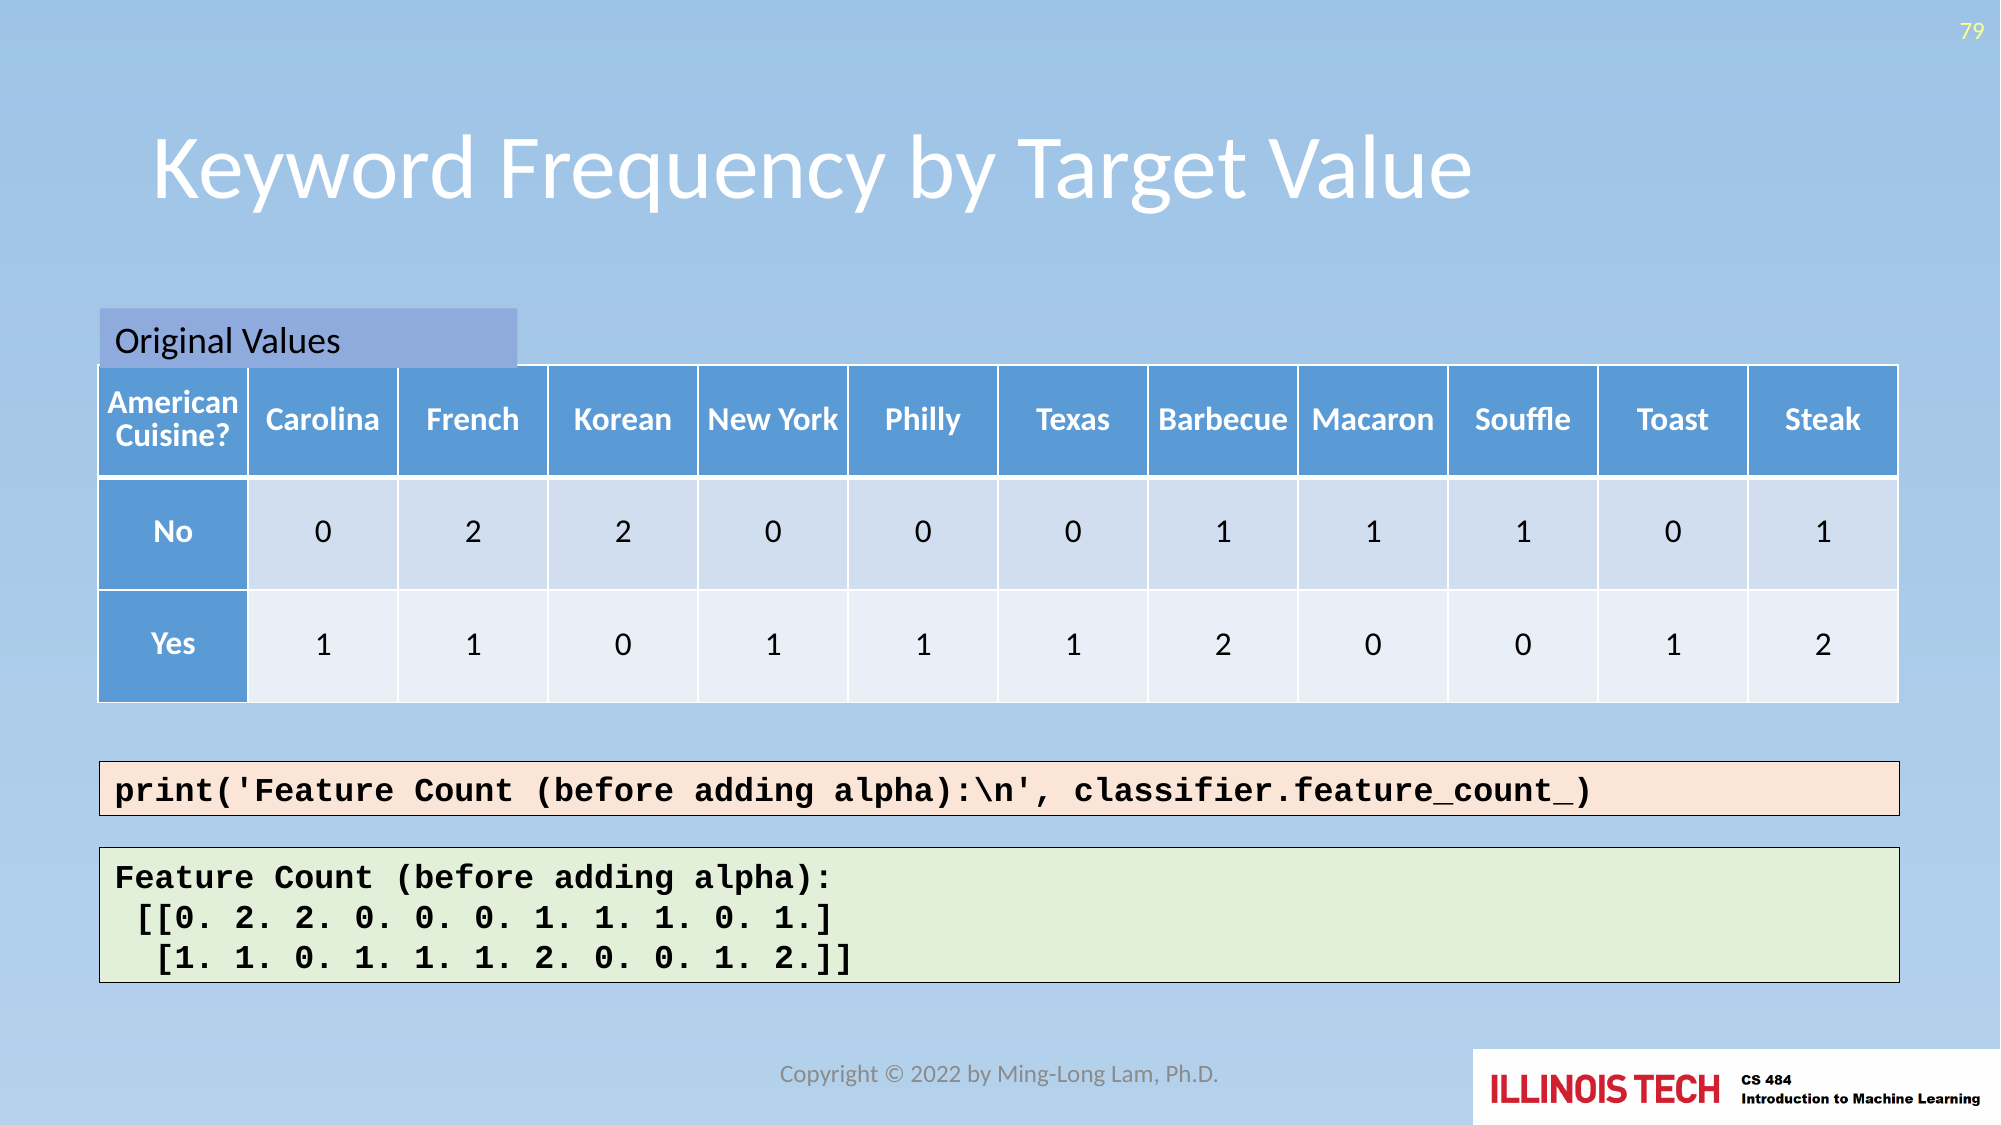

79
# Keyword Frequency by Target Value
Original Values
| American Cuisine? | Carolina | French | Korean | New York | Philly | Texas | Barbecue | Macaron | Souffle | Toast | Steak |
| --- | --- | --- | --- | --- | --- | --- | --- | --- | --- | --- | --- |
| No | 0 | 2 | 2 | 0 | 0 | 0 | 1 | 1 | 1 | 0 | 1 |
| Yes | 1 | 1 | 0 | 1 | 1 | 1 | 2 | 0 | 0 | 1 | 2 |
print('Feature Count (before adding alpha):\n', classifier.feature_count_)
Feature Count (before adding alpha):
 [[0. 2. 2. 0. 0. 0. 1. 1. 1. 0. 1.]
  [1. 1. 0. 1. 1. 1. 2. 0. 0. 1. 2.]]
Copyright © 2022 by Ming-Long Lam, Ph.D.